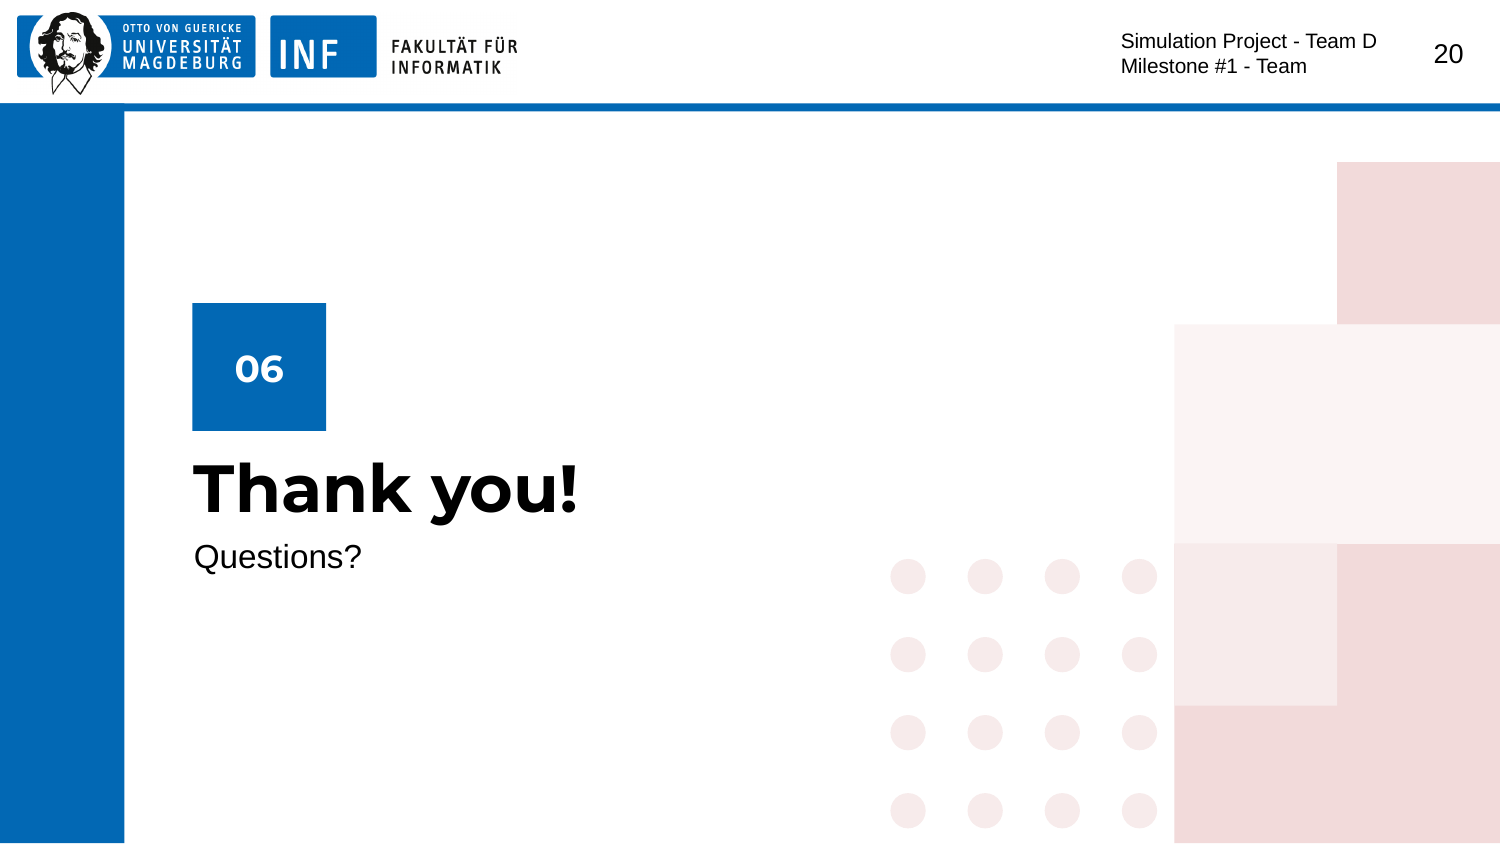

Simulation Project - Team D
Milestone #1 - Team
20
06
# Thank you!
Questions?